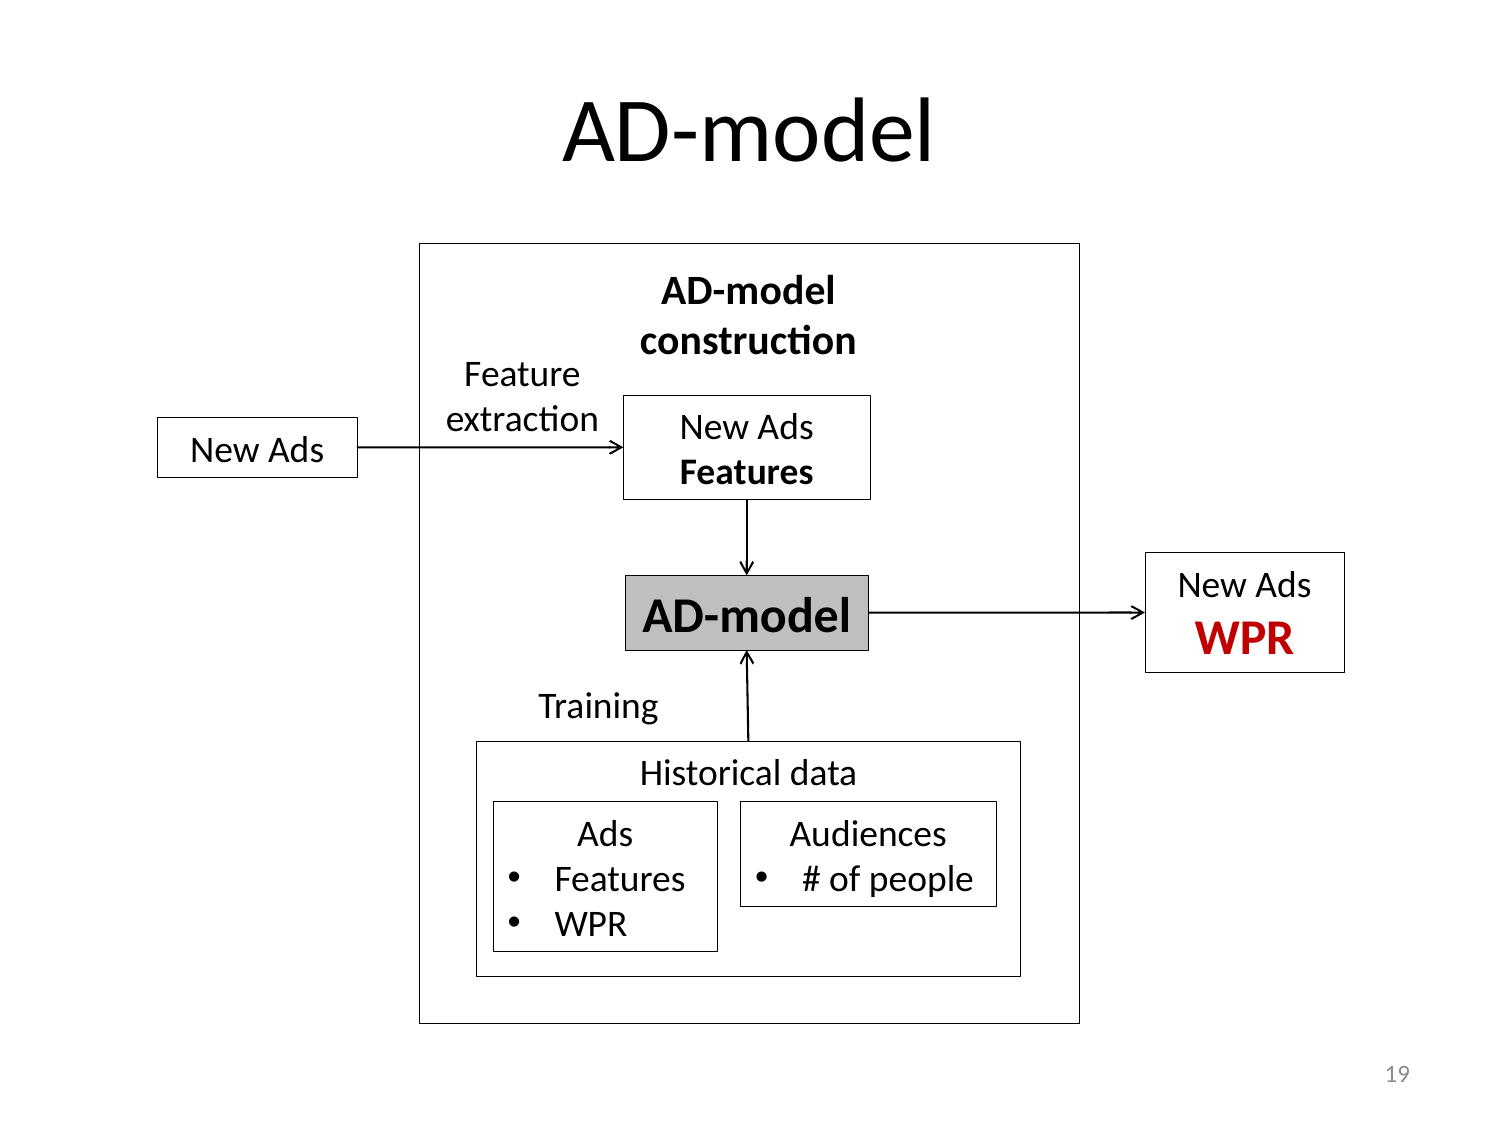

# AD-model

AD-model construction
Feature extraction
New Ads
Features
New Ads
New Ads
WPR
AD-model
Training

Historical data
Ads
Features
WPR
Audiences
# of people
19